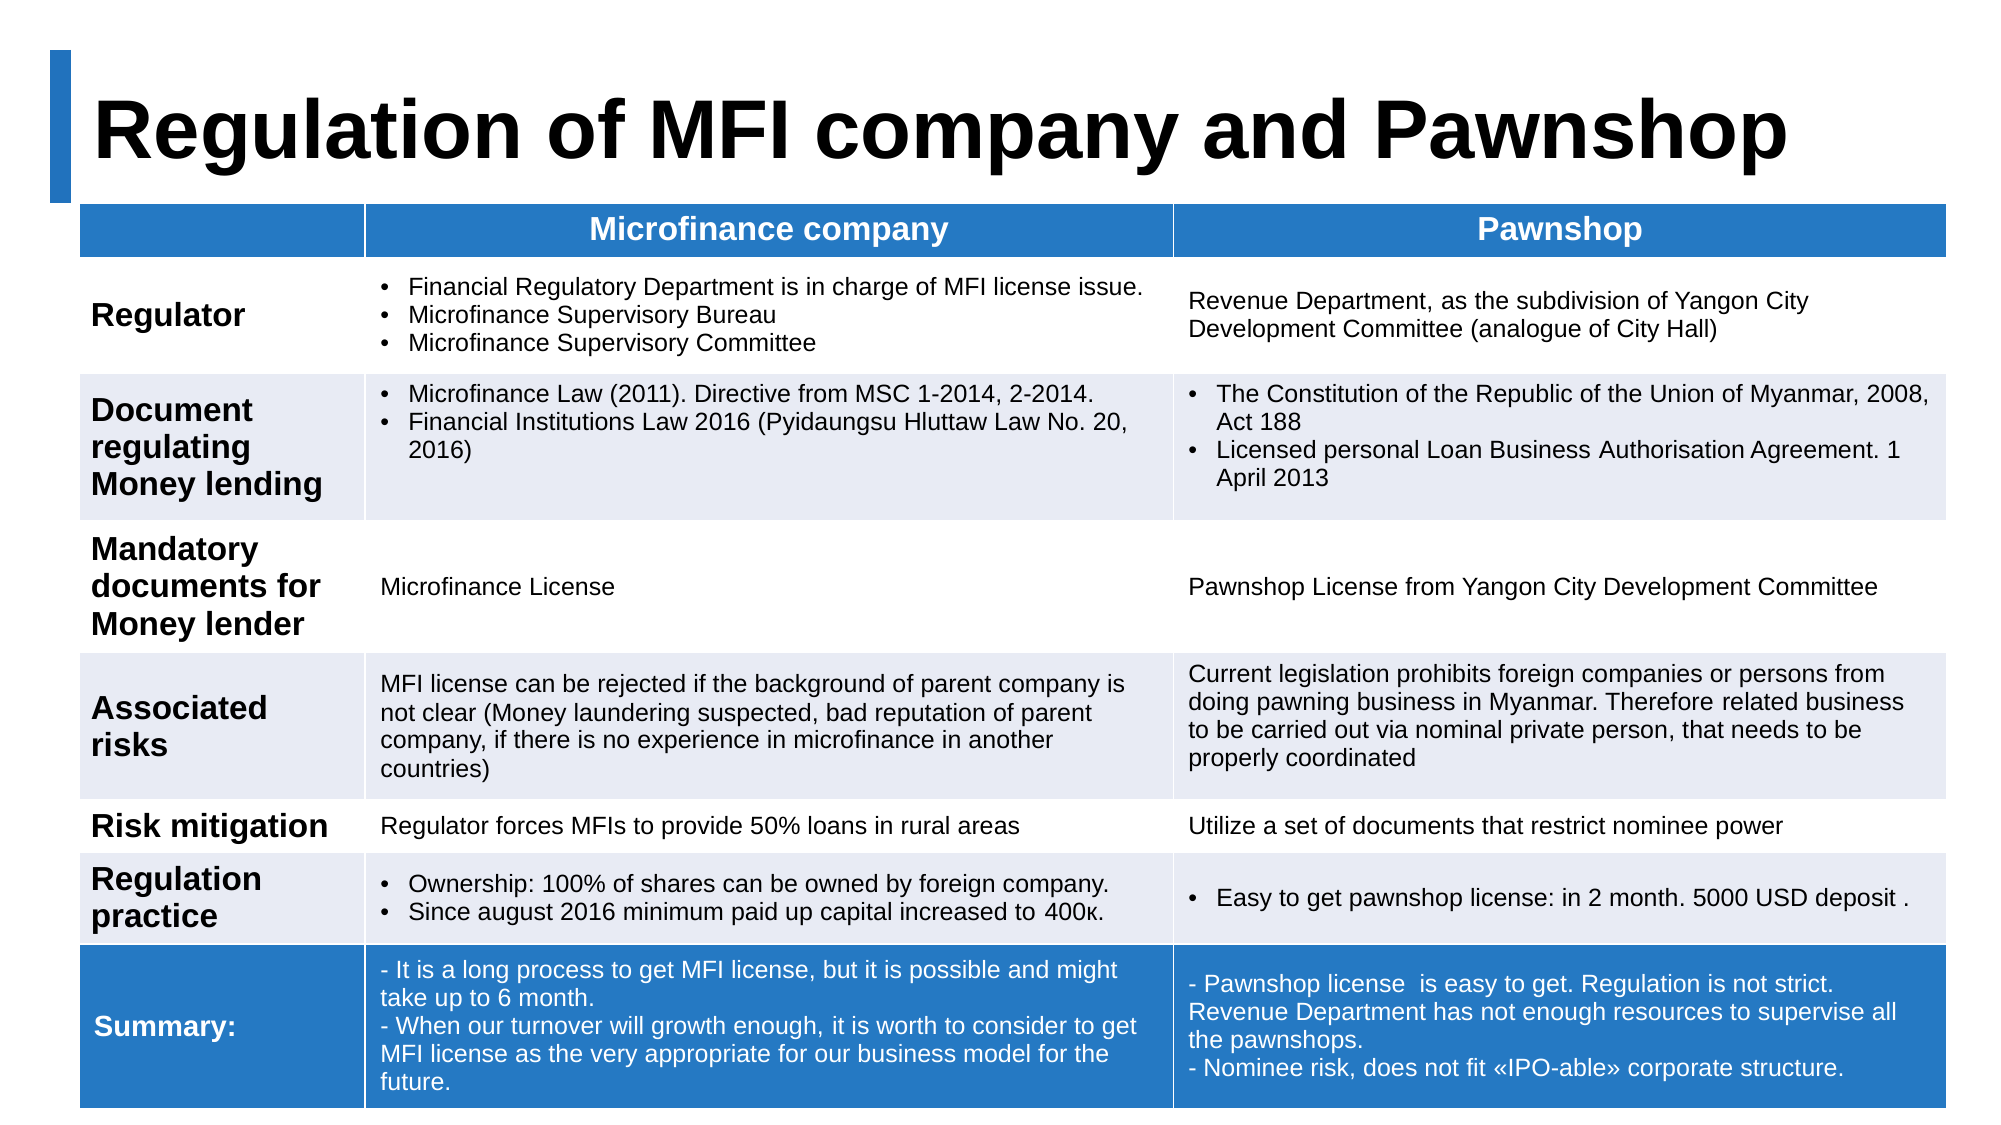

Regulation of MFI company and Pawnshop
|  | Microfinance company | Pawnshop |
| --- | --- | --- |
| Regulator | Financial Regulatory Department is in charge of MFI license issue. Microfinance Supervisory Bureau Microfinance Supervisory Committee | Revenue Department, as the subdivision of Yangon City Development Committee (analogue of City Hall) |
| Document regulating Money lending | Microfinance Law (2011). Directive from MSC 1-2014, 2-2014. Financial Institutions Law 2016 (Pyidaungsu Hluttaw Law No. 20, 2016) | The Constitution of the Republic of the Union of Myanmar, 2008, Act 188 Licensed personal Loan Business Authorisation Agreement. 1 April 2013 |
| Mandatory documents for Money lender | Microfinance License | Pawnshop License from Yangon City Development Committee |
| Associated risks | MFI license can be rejected if the background of parent company is not clear (Money laundering suspected, bad reputation of parent company, if there is no experience in microfinance in another countries) | Current legislation prohibits foreign companies or persons from doing pawning business in Myanmar. Therefore related business to be carried out via nominal private person, that needs to be properly coordinated |
| Risk mitigation | Regulator forces MFIs to provide 50% loans in rural areas | Utilize a set of documents that restrict nominee power |
| Regulation practice | Ownership: 100% of shares can be owned by foreign company. Since august 2016 minimum paid up capital increased to 400к. | Easy to get pawnshop license: in 2 month. 5000 USD deposit . |
| Summary: | - It is a long process to get MFI license, but it is possible and might take up to 6 month. - When our turnover will growth enough, it is worth to consider to get MFI license as the very appropriate for our business model for the future. | - Pawnshop license is easy to get. Regulation is not strict. Revenue Department has not enough resources to supervise all the pawnshops. - Nominee risk, does not fit «IPO-able» corporate structure. |